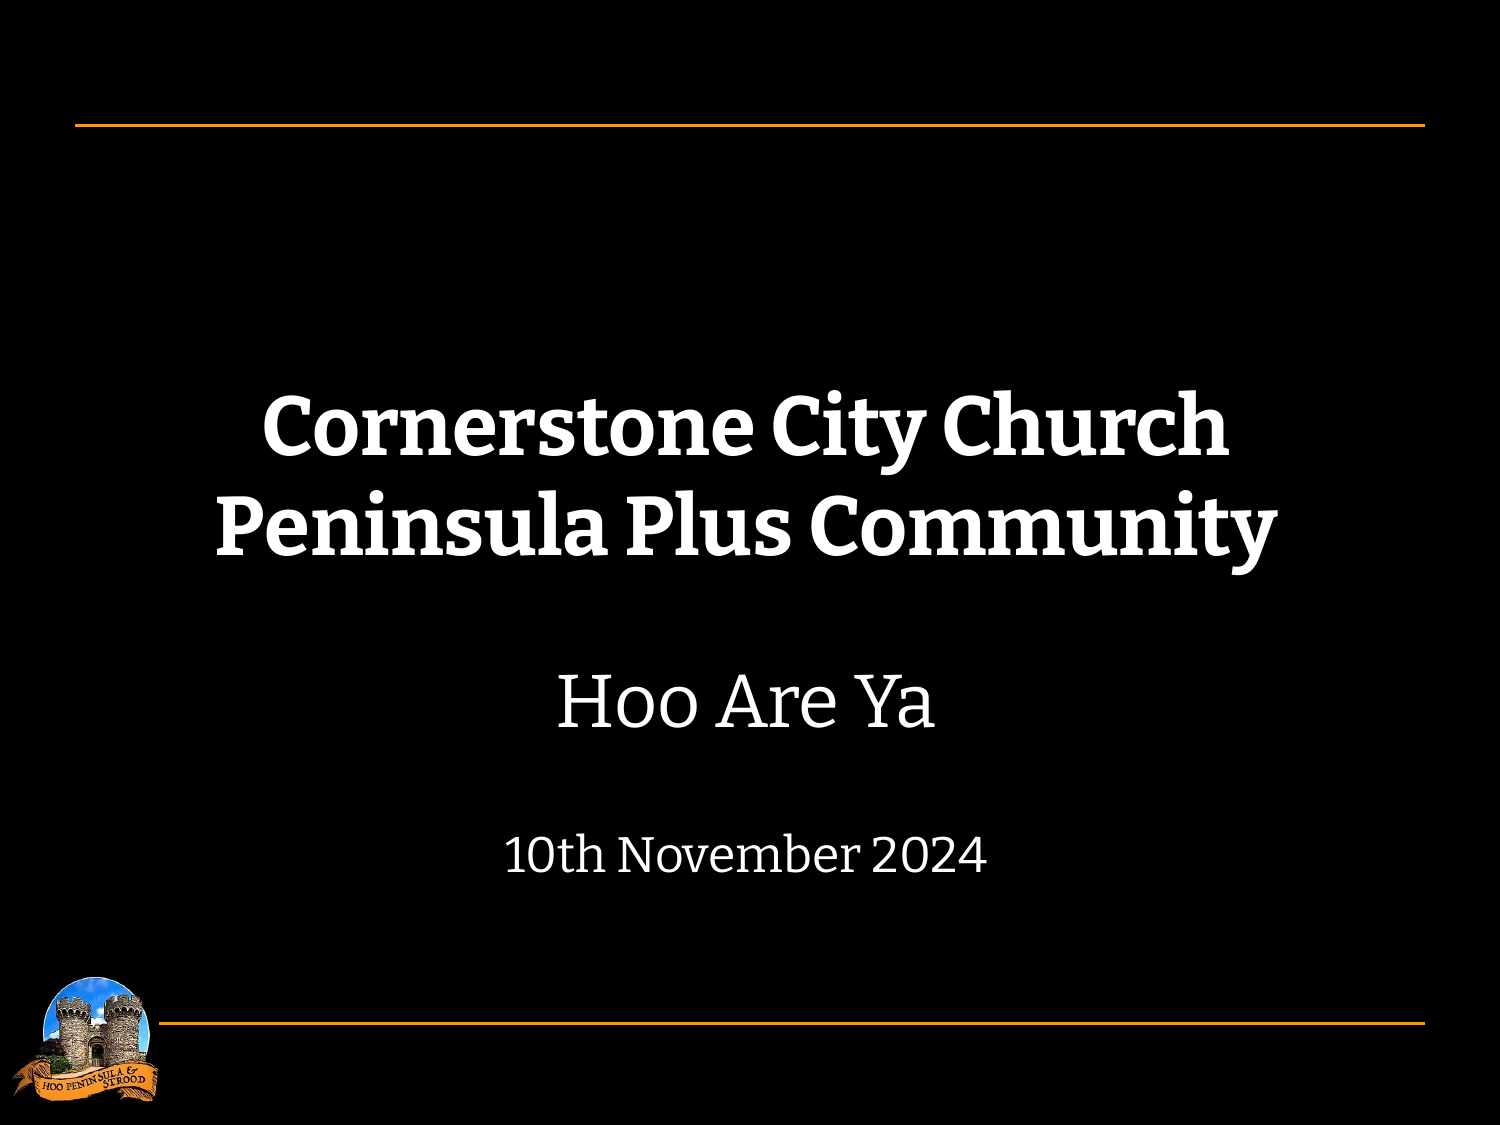

Cornerstone City Church
Peninsula Plus Community
Hoo Are Ya
10th November 2024